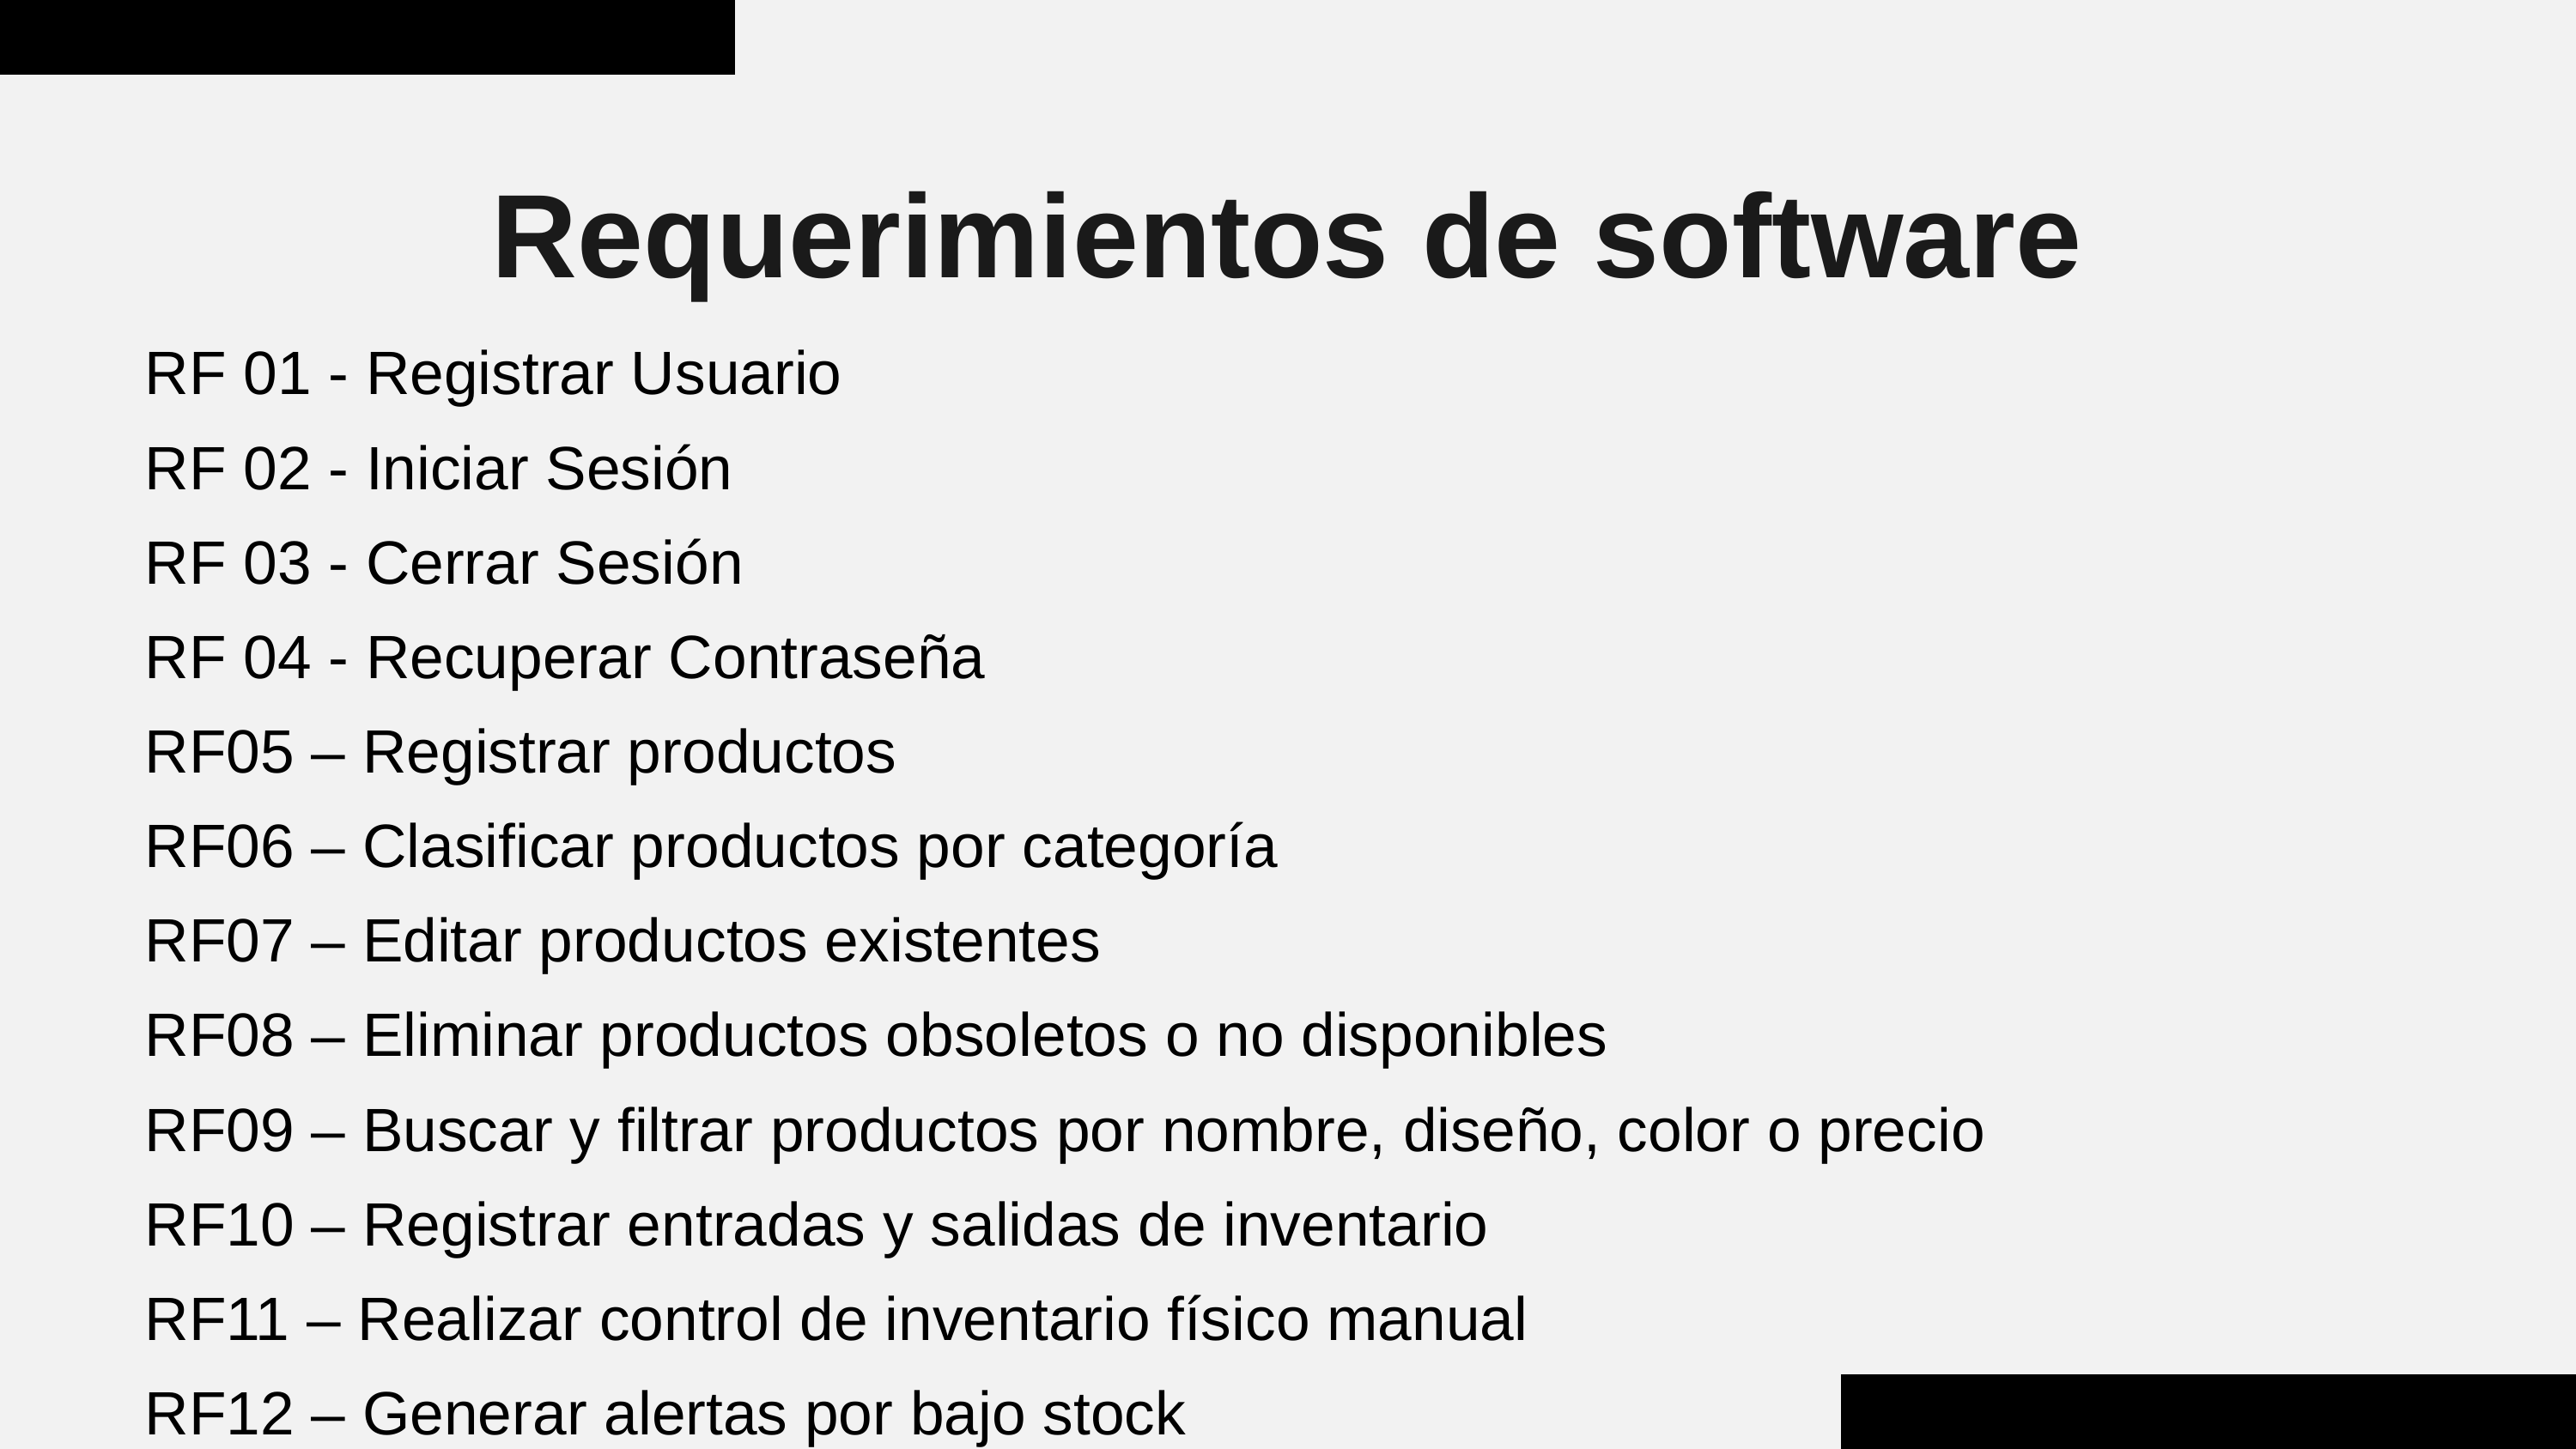

01
Requerimientos de software
RF 01 - Registrar Usuario
RF 02 - Iniciar Sesión
RF 03 - Cerrar Sesión
RF 04 - Recuperar Contraseña
RF05 – Registrar productos
RF06 – Clasificar productos por categoría
RF07 – Editar productos existentes
RF08 – Eliminar productos obsoletos o no disponibles
RF09 – Buscar y filtrar productos por nombre, diseño, color o precio
RF10 – Registrar entradas y salidas de inventario
RF11 – Realizar control de inventario físico manual
RF12 – Generar alertas por bajo stock

01